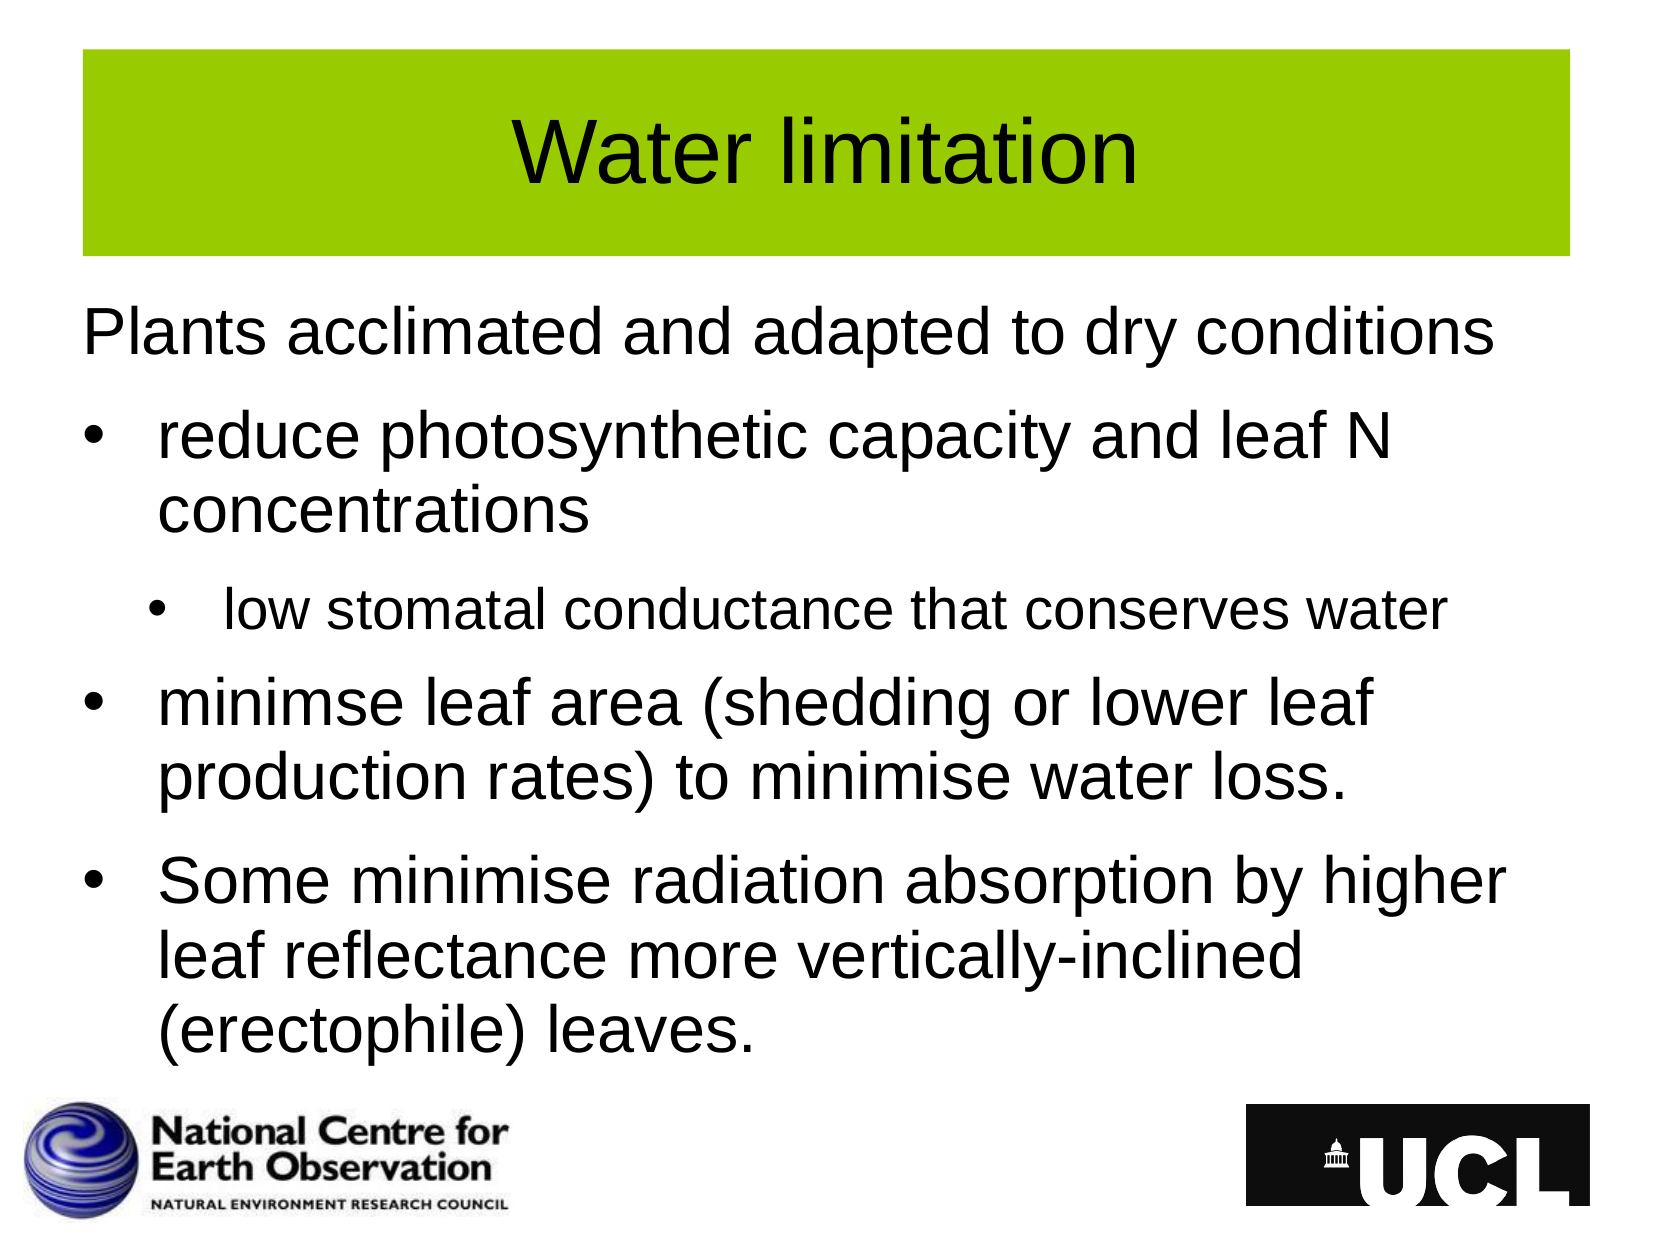

# Water limitation
Plants acclimated and adapted to dry conditions
reduce photosynthetic capacity and leaf N concentrations
low stomatal conductance that conserves water
minimse leaf area (shedding or lower leaf production rates) to minimise water loss.
Some minimise radiation absorption by higher leaf reflectance more vertically-inclined (erectophile) leaves.